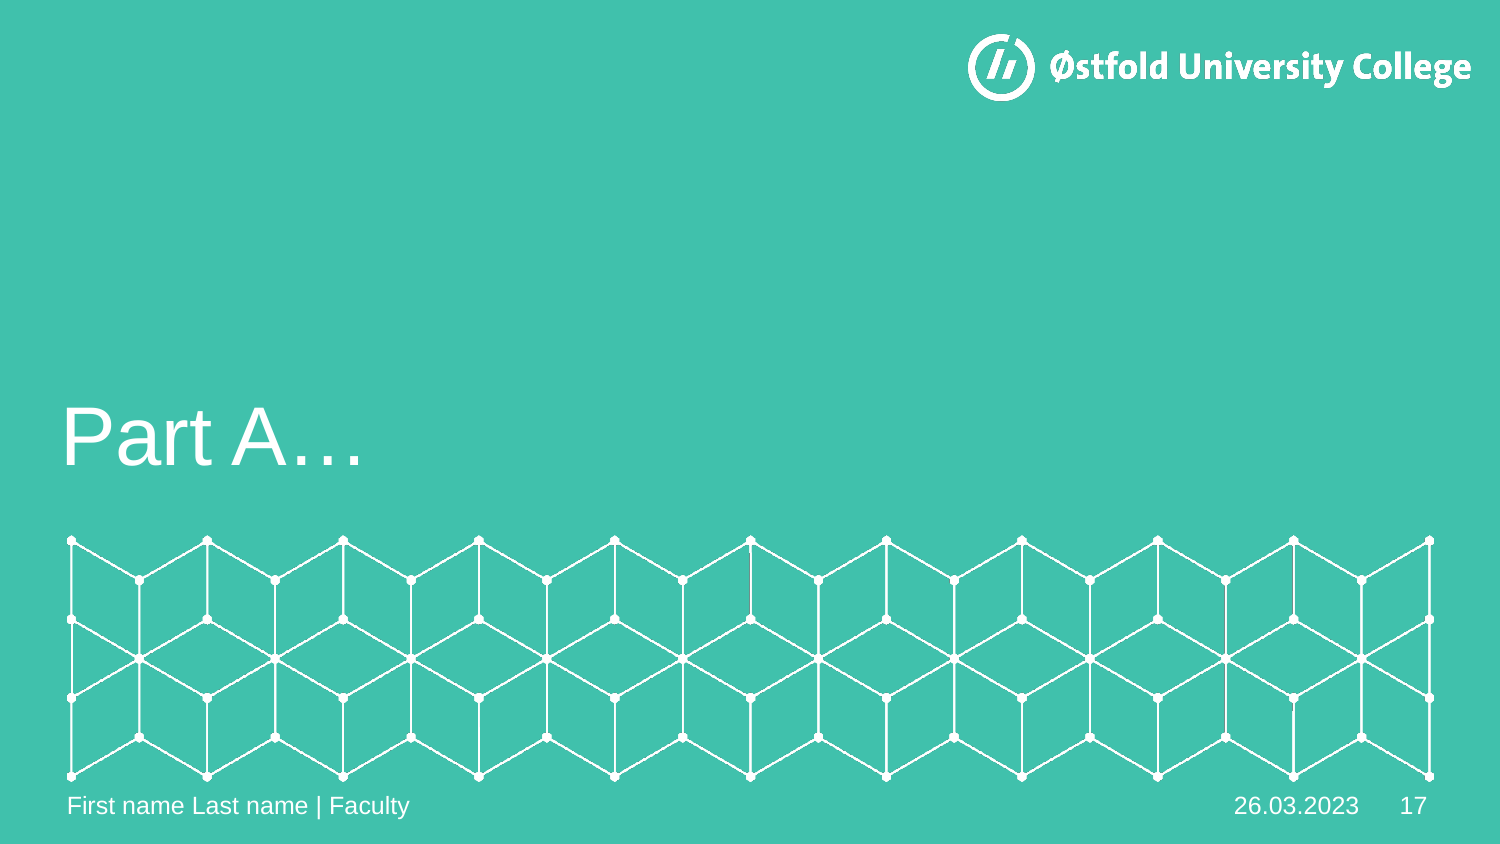

# Part A…
First name Last name | Faculty
17
26.03.2023